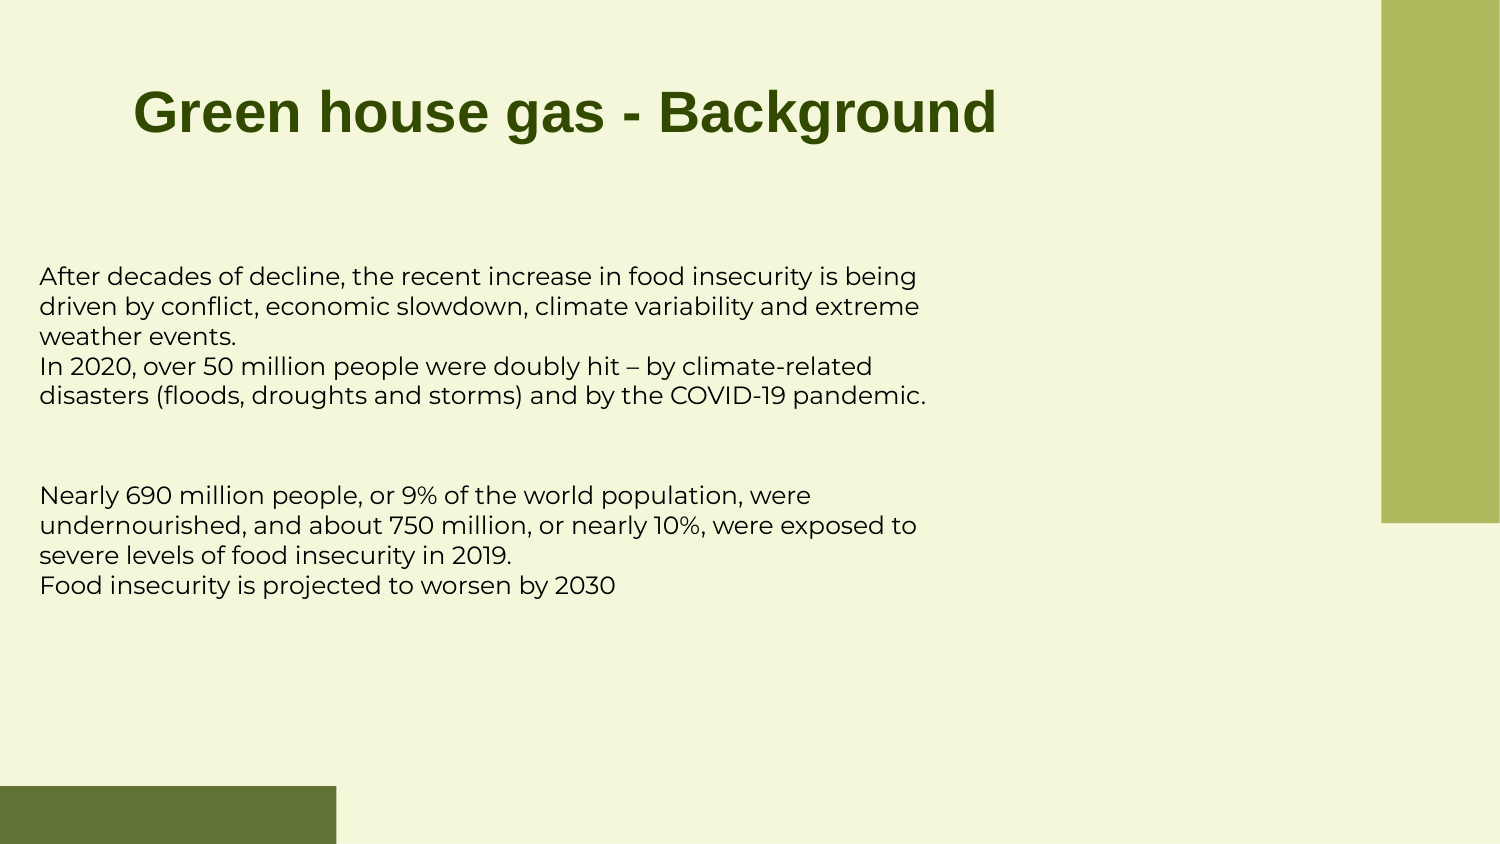

# Green house gas - Background
After decades of decline, the recent increase in food insecurity is being driven by conflict, economic slowdown, climate variability and extreme weather events.
In 2020, over 50 million people were doubly hit – by climate-related disasters (floods, droughts and storms) and by the COVID-19 pandemic.
Nearly 690 million people, or 9% of the world population, were undernourished, and about 750 million, or nearly 10%, were exposed to severe levels of food insecurity in 2019.
Food insecurity is projected to worsen by 2030